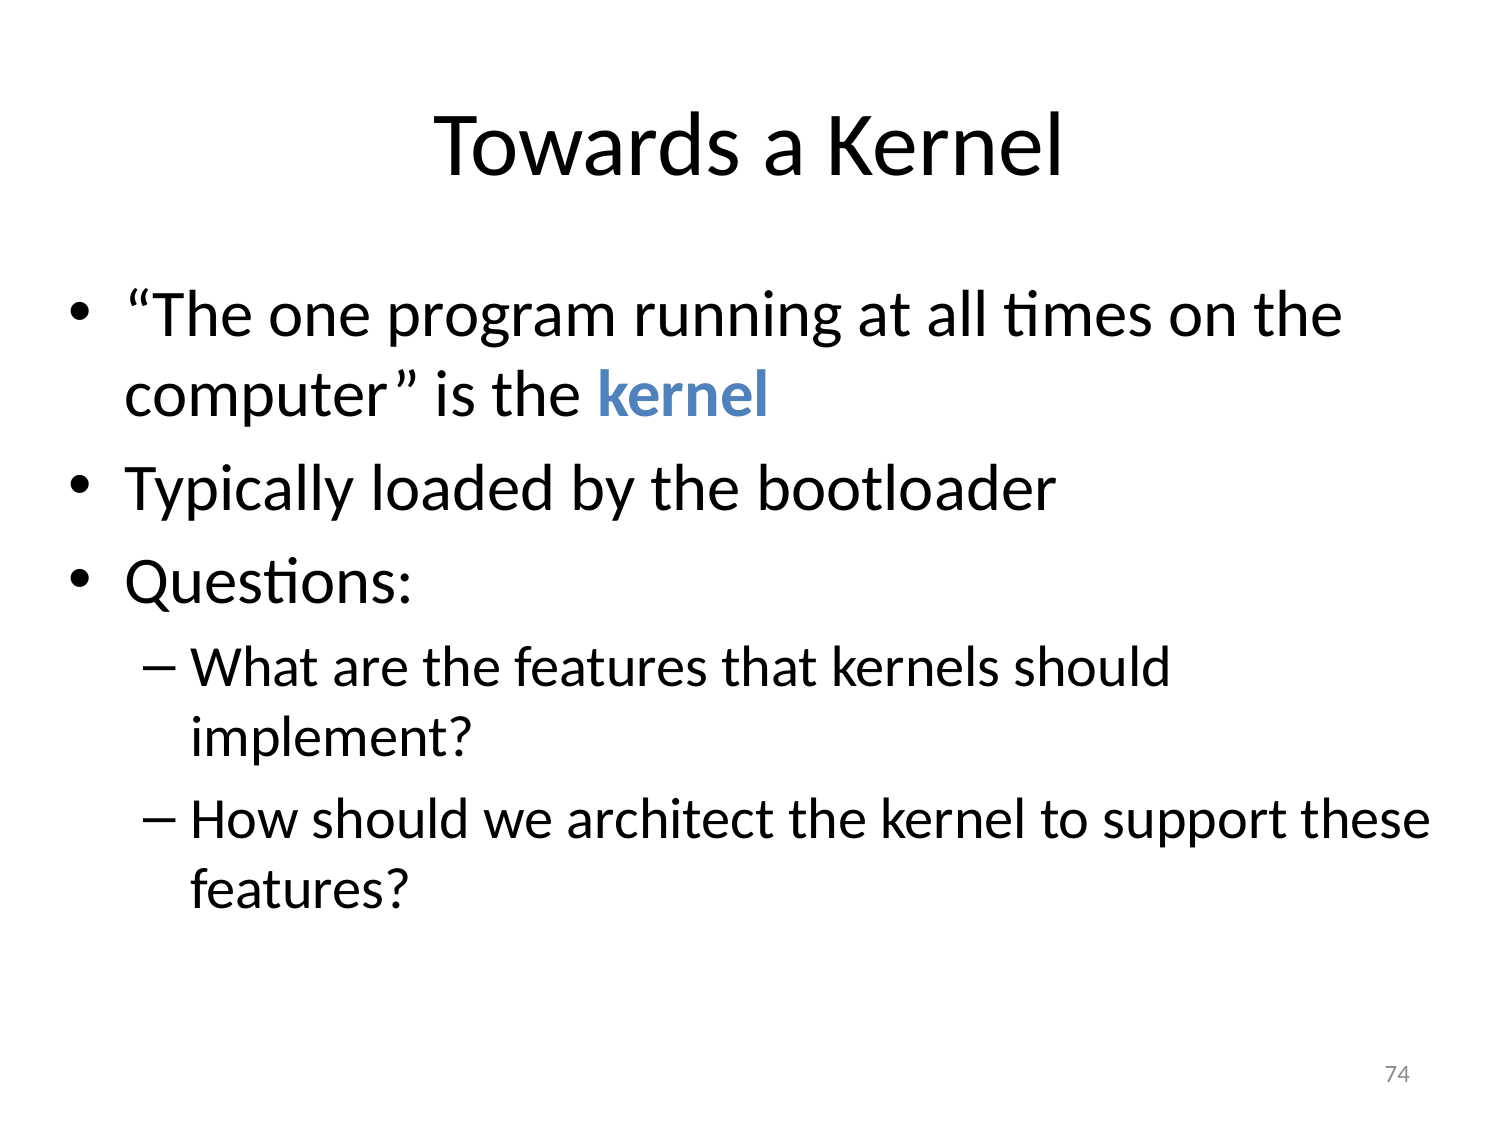

# Towards a Kernel
“The one program running at all times on the computer” is the kernel
Typically loaded by the bootloader
Questions:
What are the features that kernels should implement?
How should we architect the kernel to support these features?
74